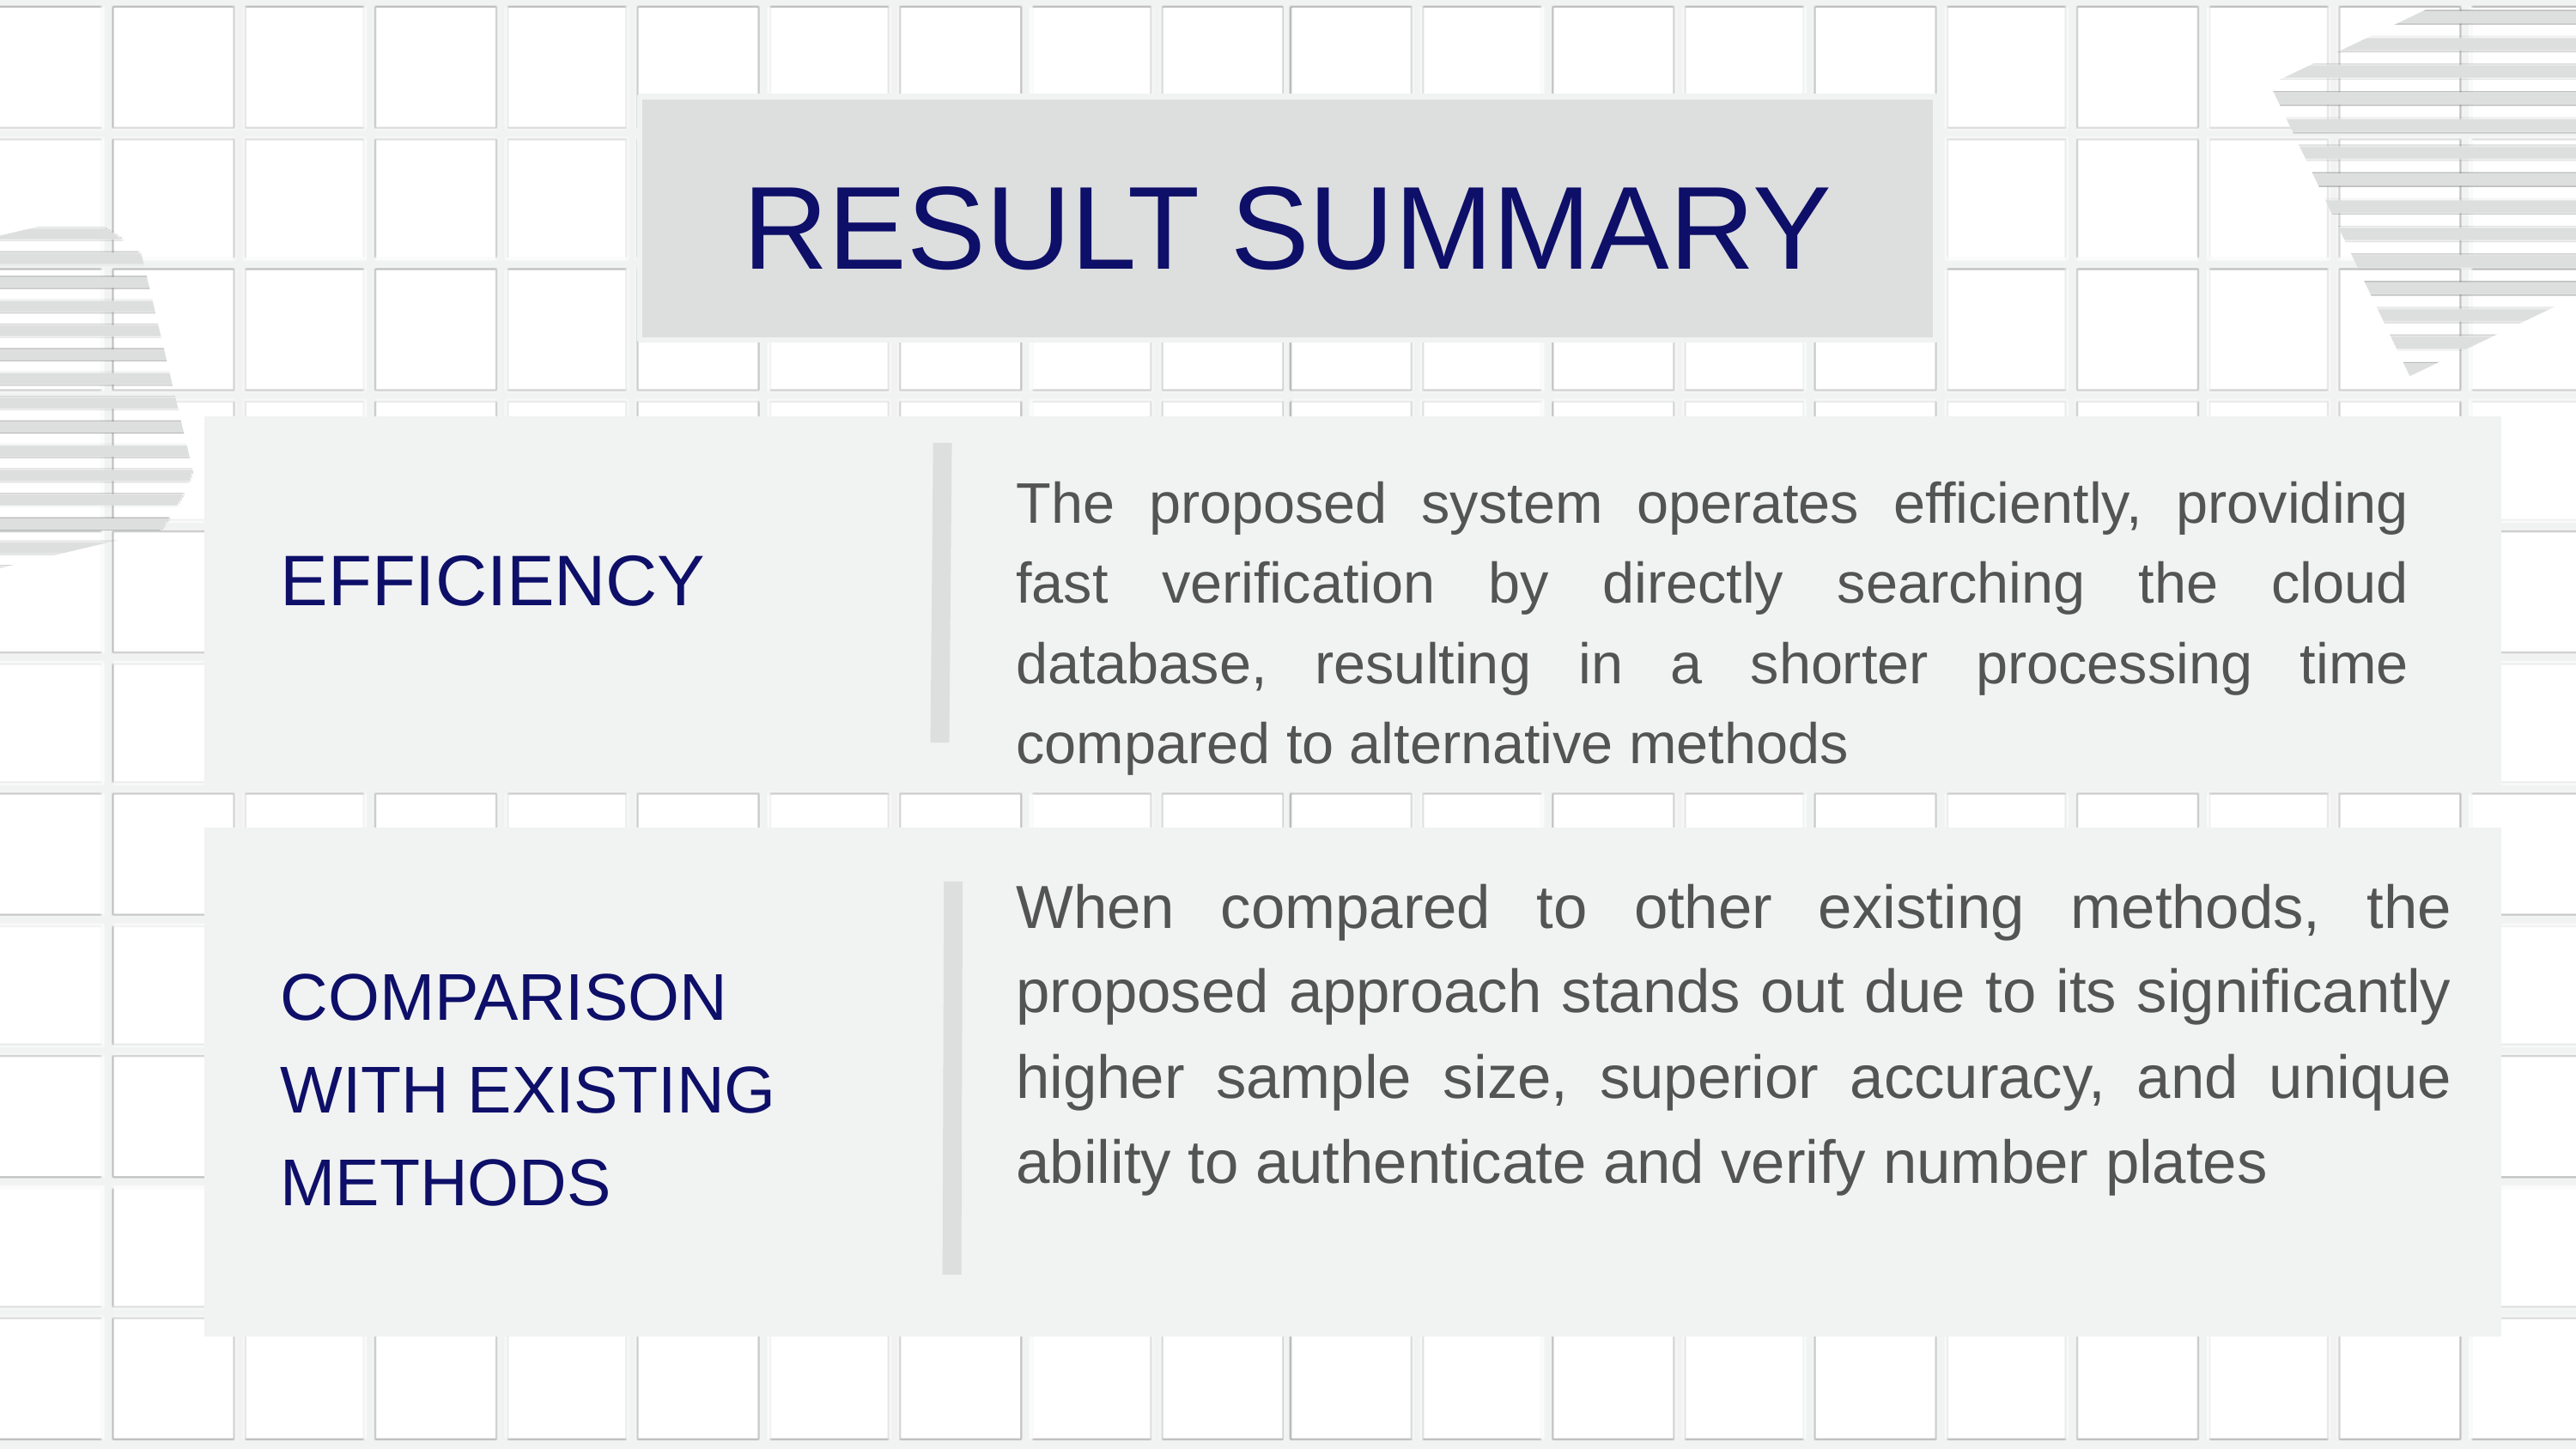

RESULT SUMMARY

The proposed system operates efficiently, providing fast verification by directly searching the cloud database, resulting in a shorter processing time compared to alternative methods
EFFICIENCY

When compared to other existing methods, the proposed approach stands out due to its significantly higher sample size, superior accuracy, and unique ability to authenticate and verify number plates

COMPARISON WITH EXISTING METHODS